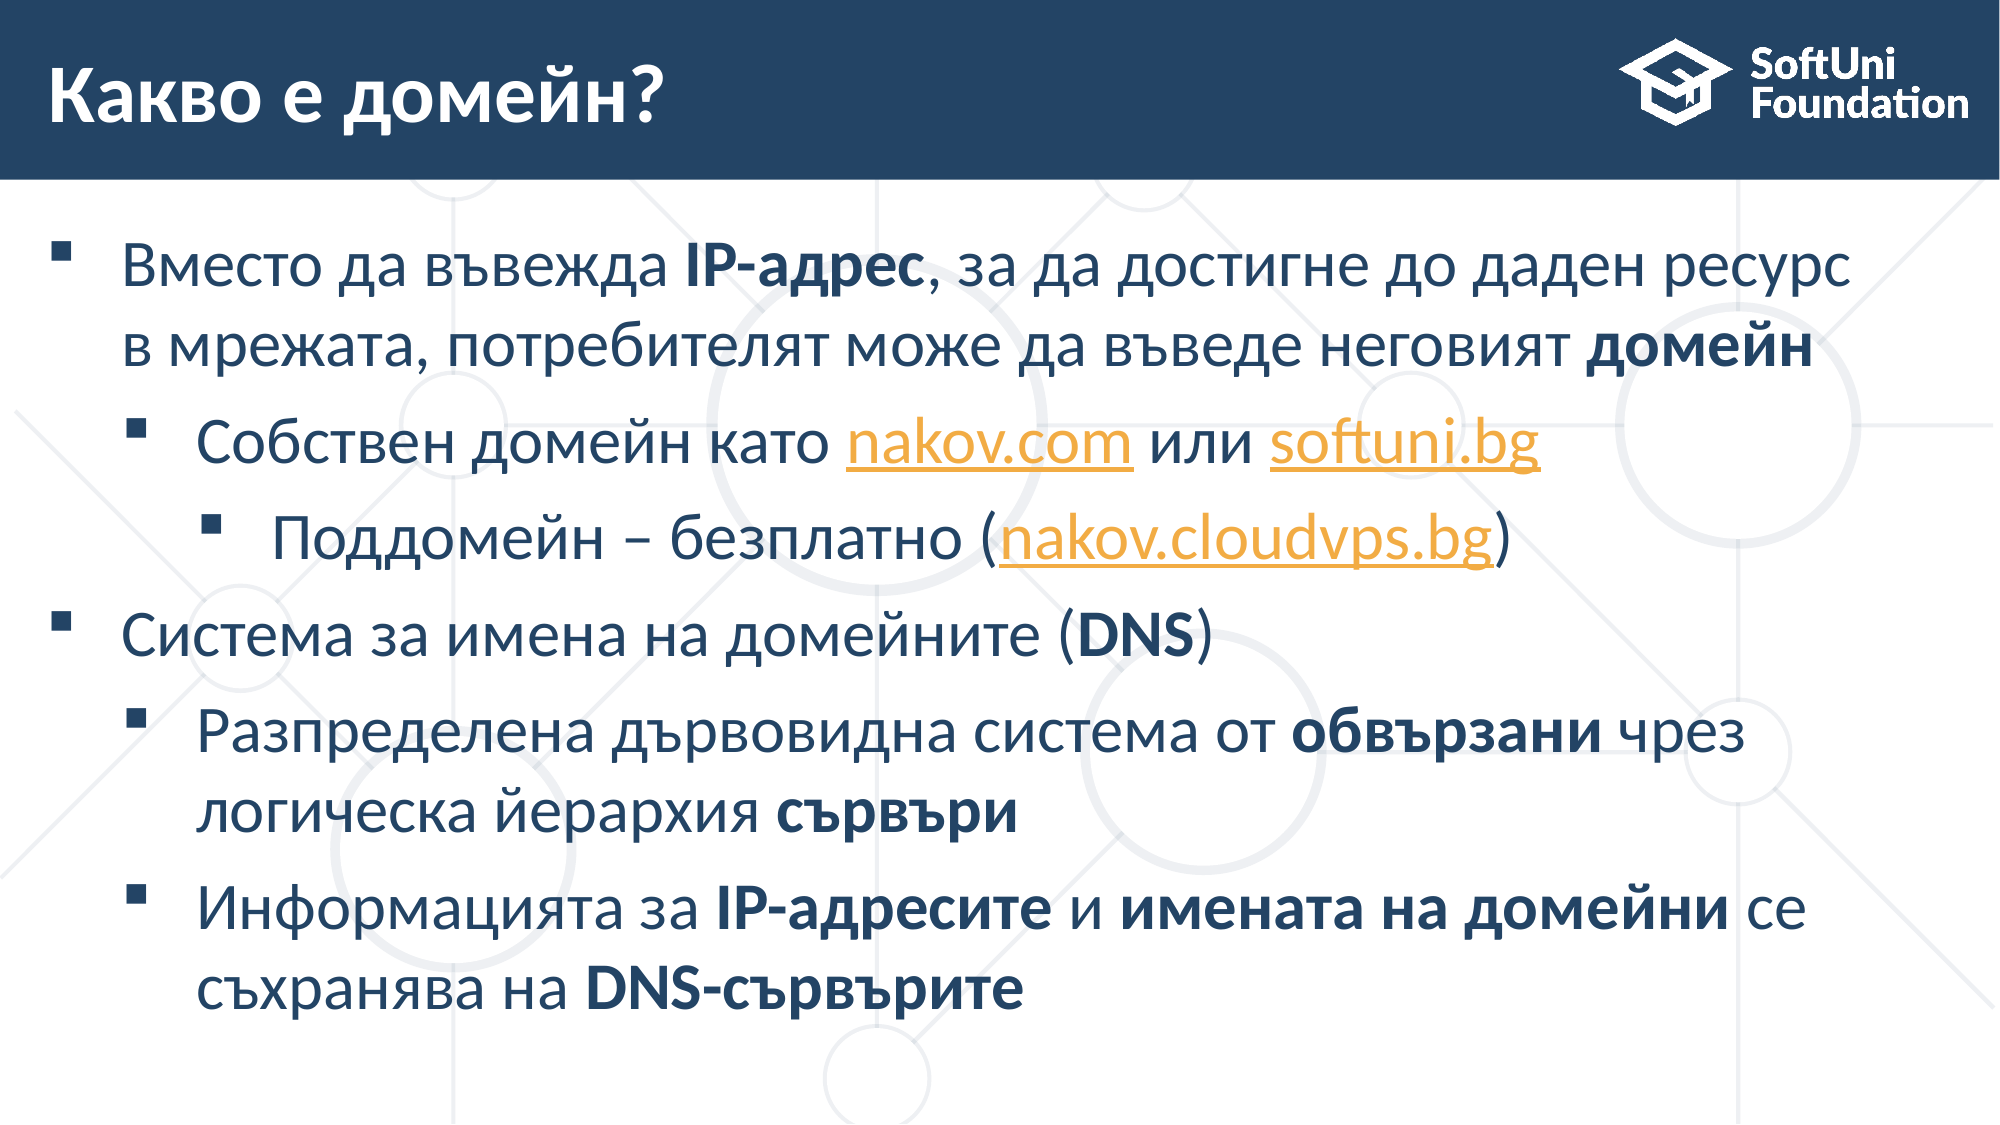

# Какво е домейн?
Вместо да въвежда IP-адрес, за да достигне до даден ресурс в мрежата, потребителят може да въведе неговият домейн
Собствен домейн като nakov.com или softuni.bg
Поддомейн – безплатно (nakov.cloudvps.bg)
Система за имена на домейните (DNS)
Разпределена дървовидна система от обвързани чрез логическа йерархия сървъри
Информацията за IP-адресите и имената на домейни се съхранява на DNS-сървърите